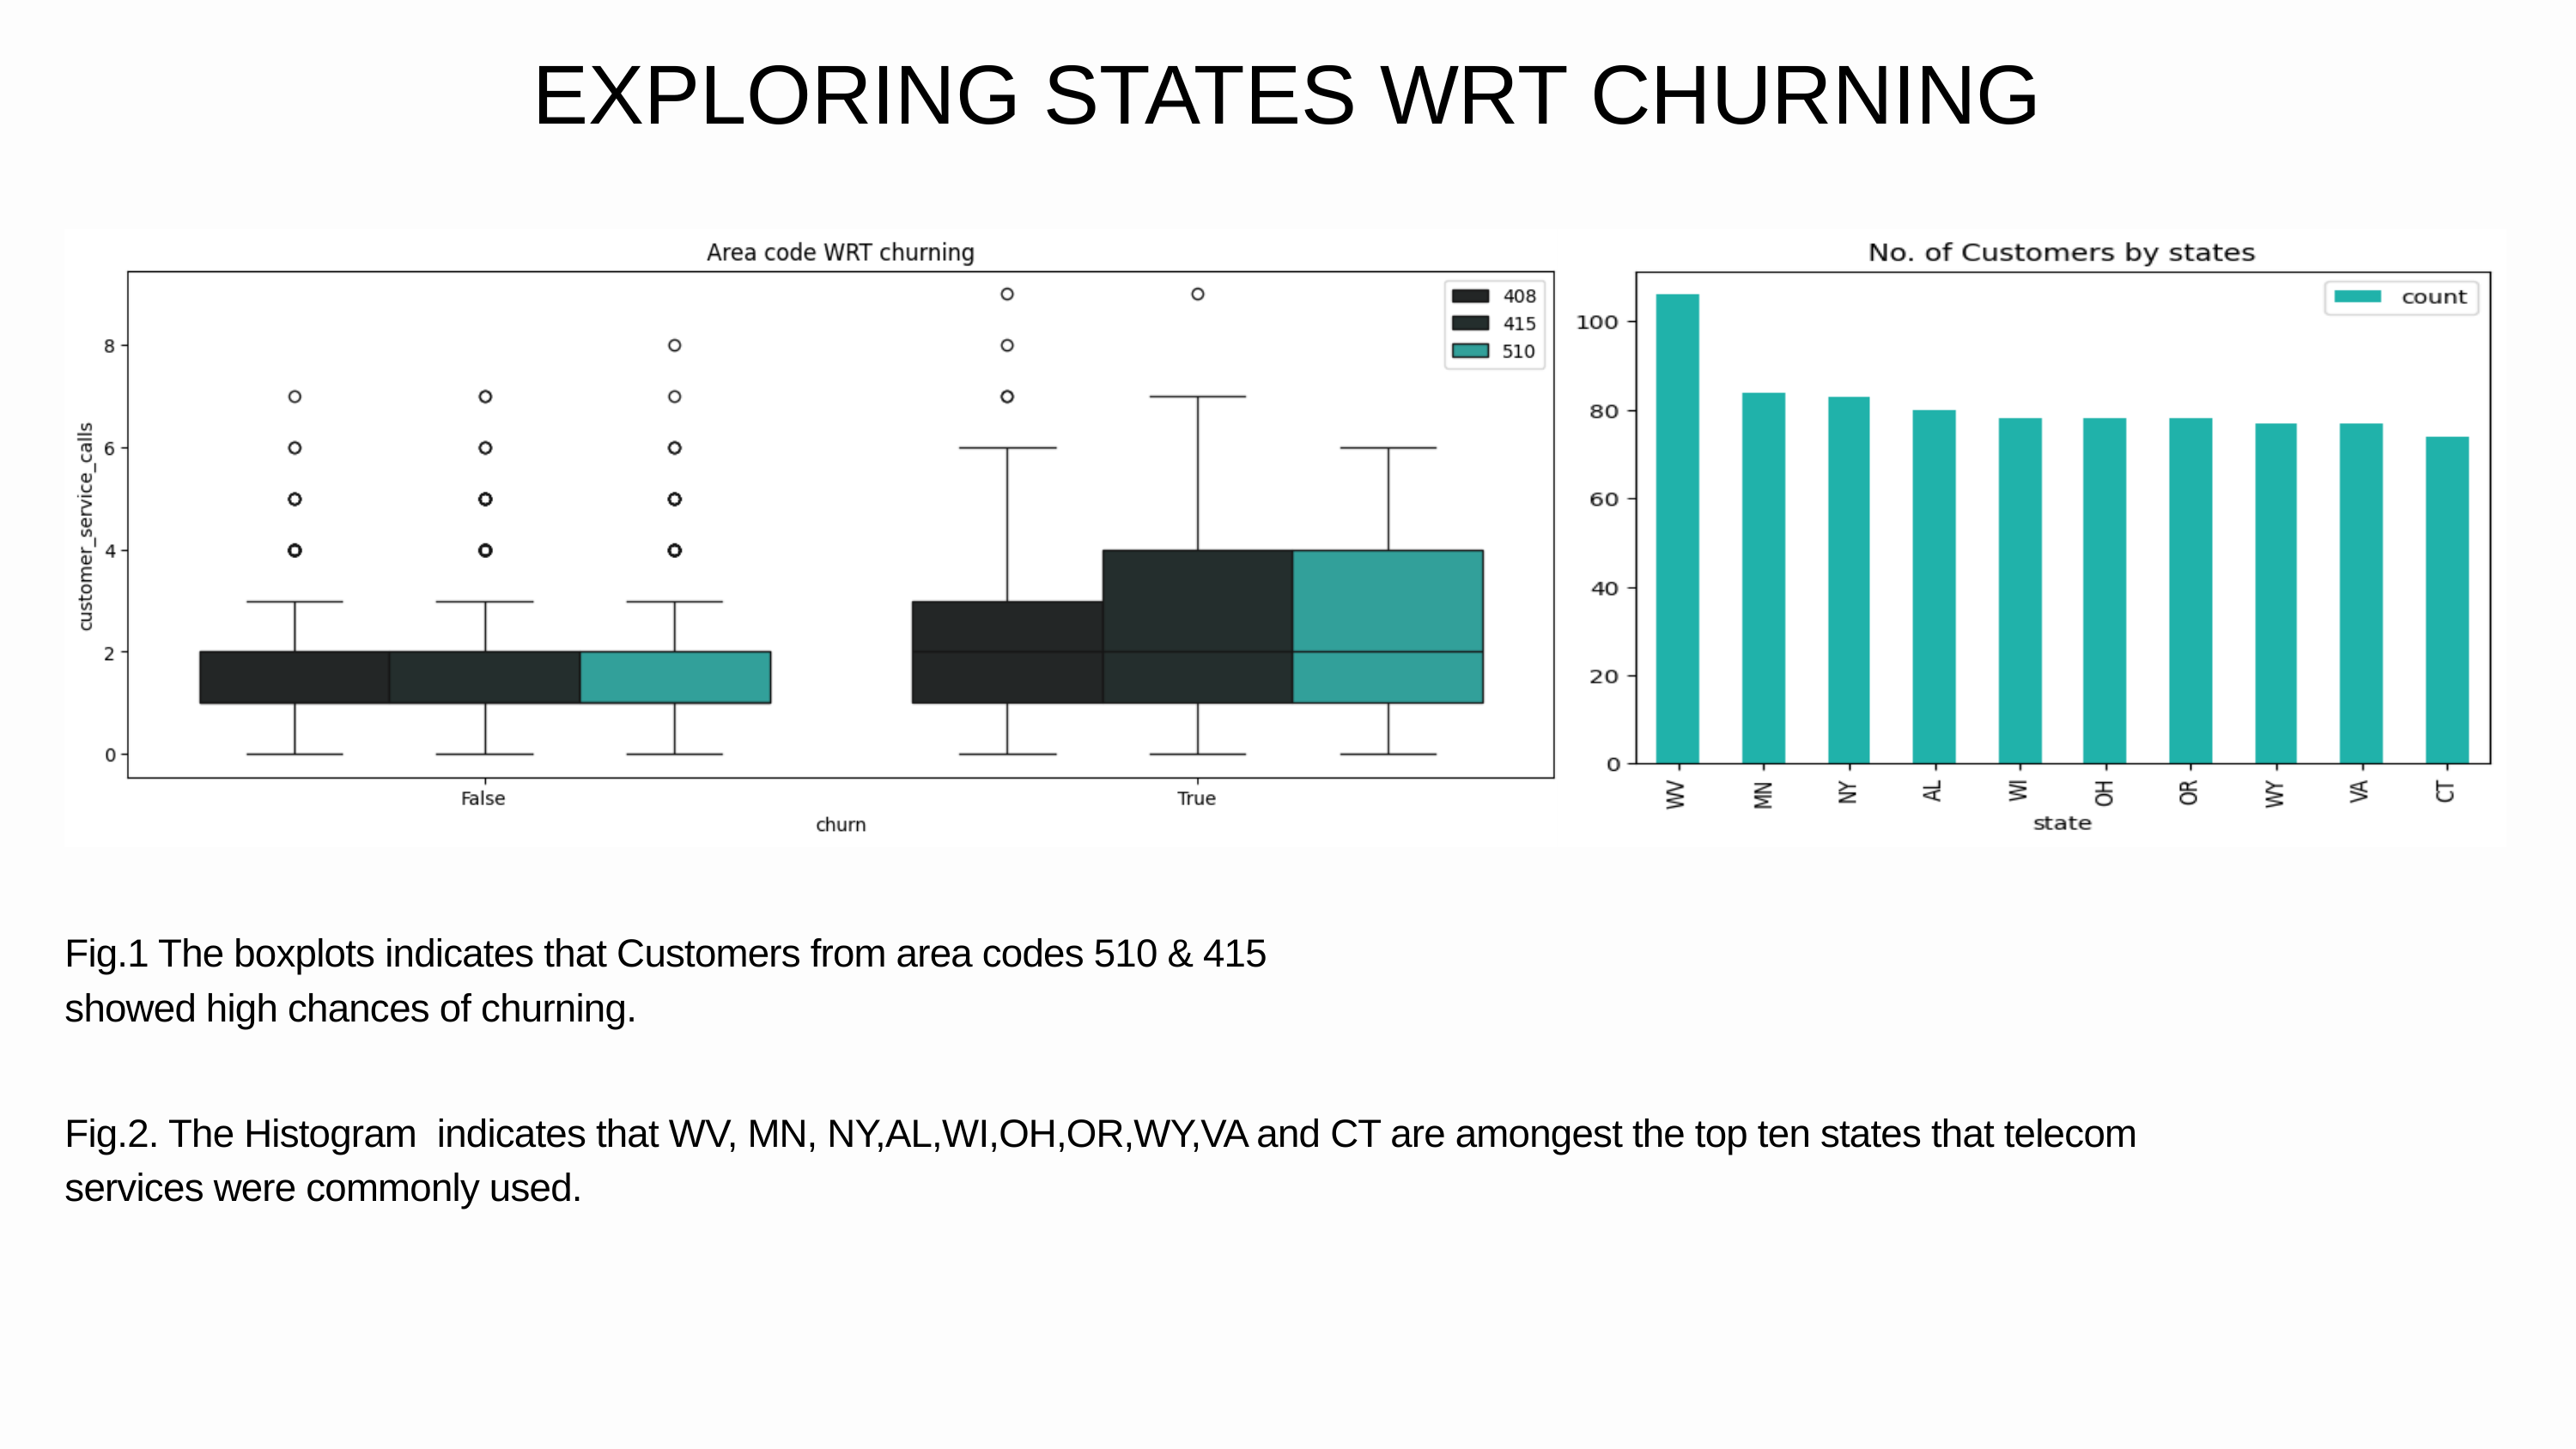

EXPLORING STATES WRT CHURNING

Fig.1 The boxplots indicates that Customers from area codes 510 & 415 showed high chances of churning.
Fig.2. The Histogram  indicates that WV, MN, NY,AL,WI,OH,OR,WY,VA and CT are amongest the top ten states that telecom services were commonly used.